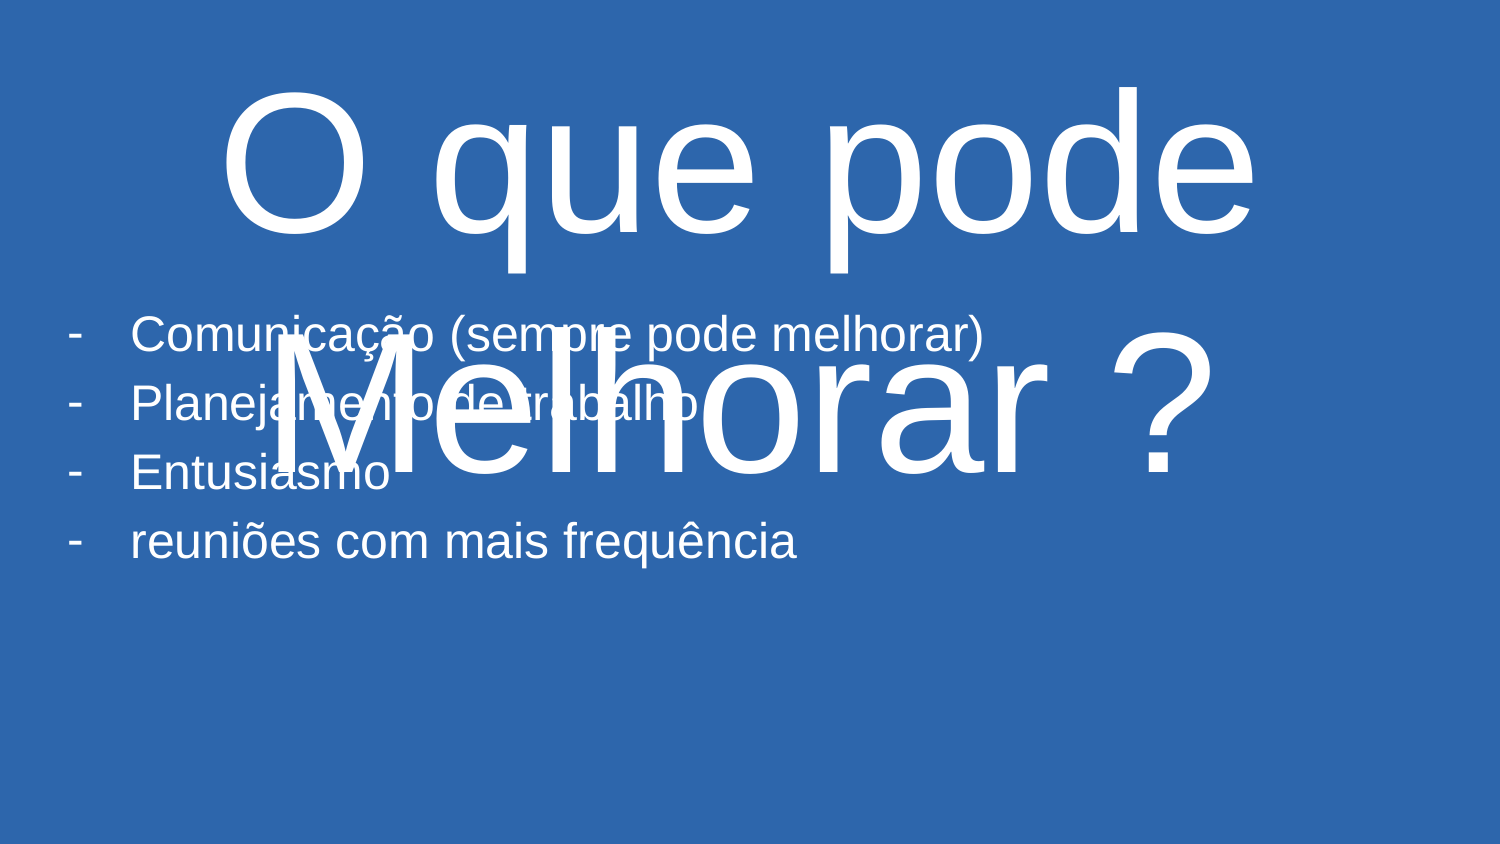

O que pode Melhorar ?
Comunicação (sempre pode melhorar)
Planejamento de trabalho
Entusiasmo
reuniões com mais frequência